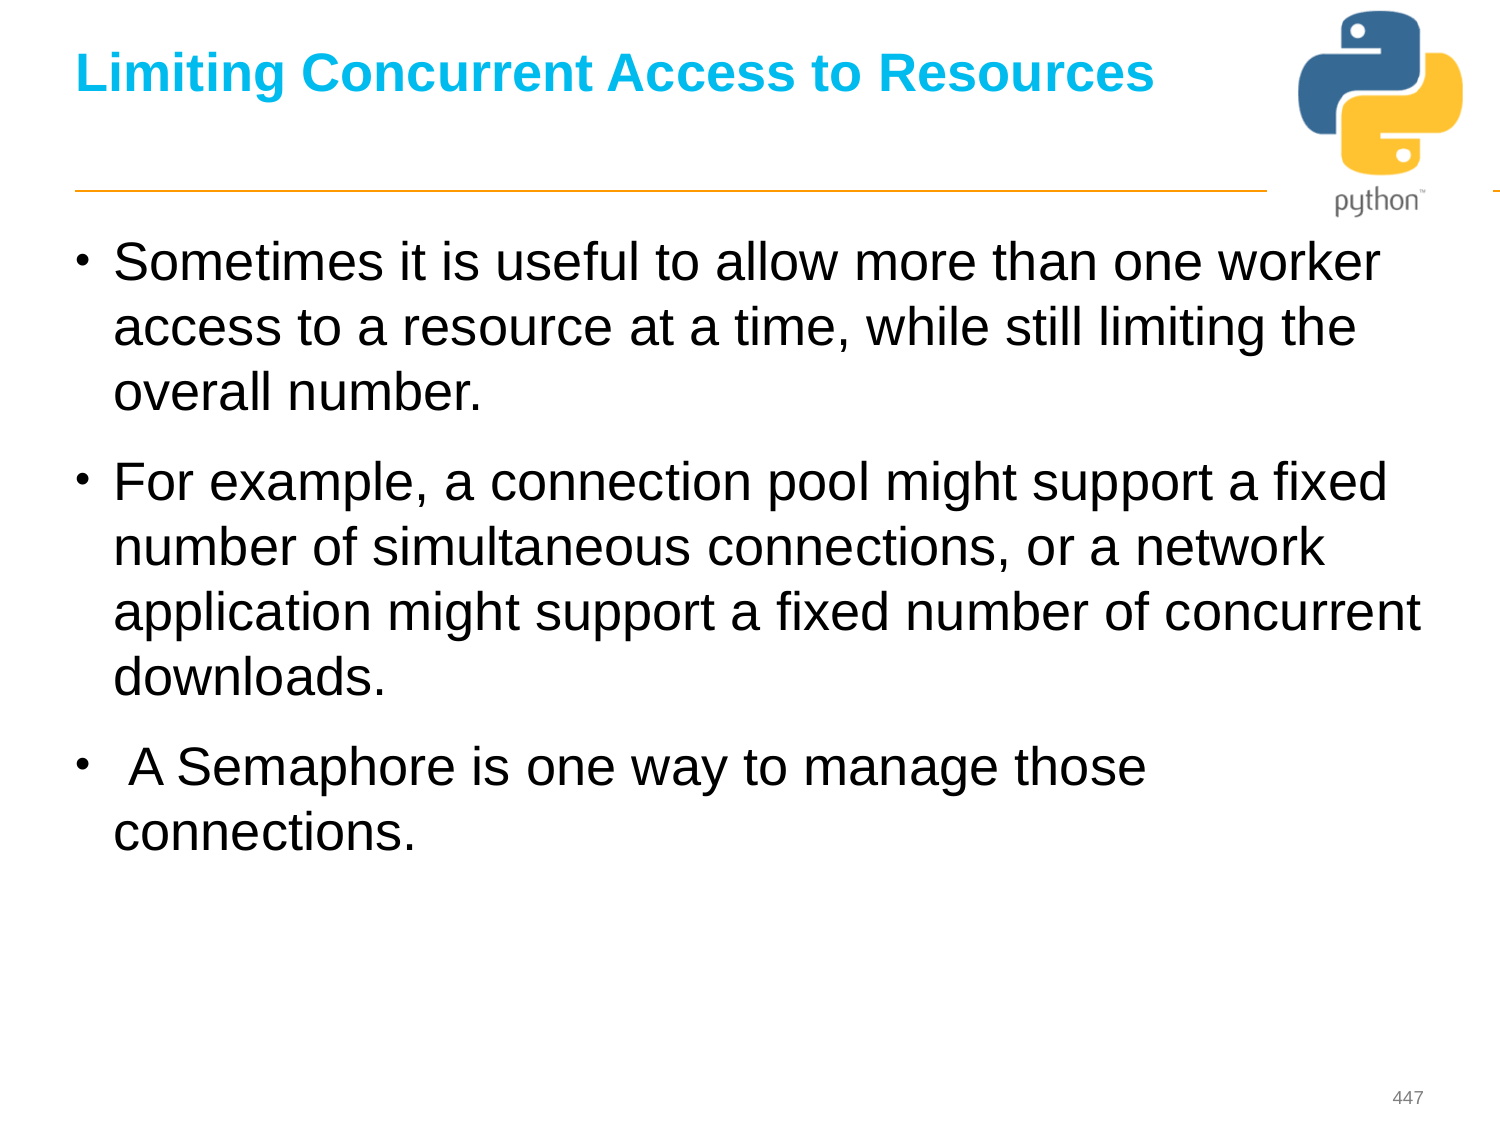

# Limiting Concurrent Access to Resources
Sometimes it is useful to allow more than one worker access to a resource at a time, while still limiting the overall number.
For example, a connection pool might support a fixed number of simultaneous connections, or a network application might support a fixed number of concurrent downloads.
 A Semaphore is one way to manage those connections.